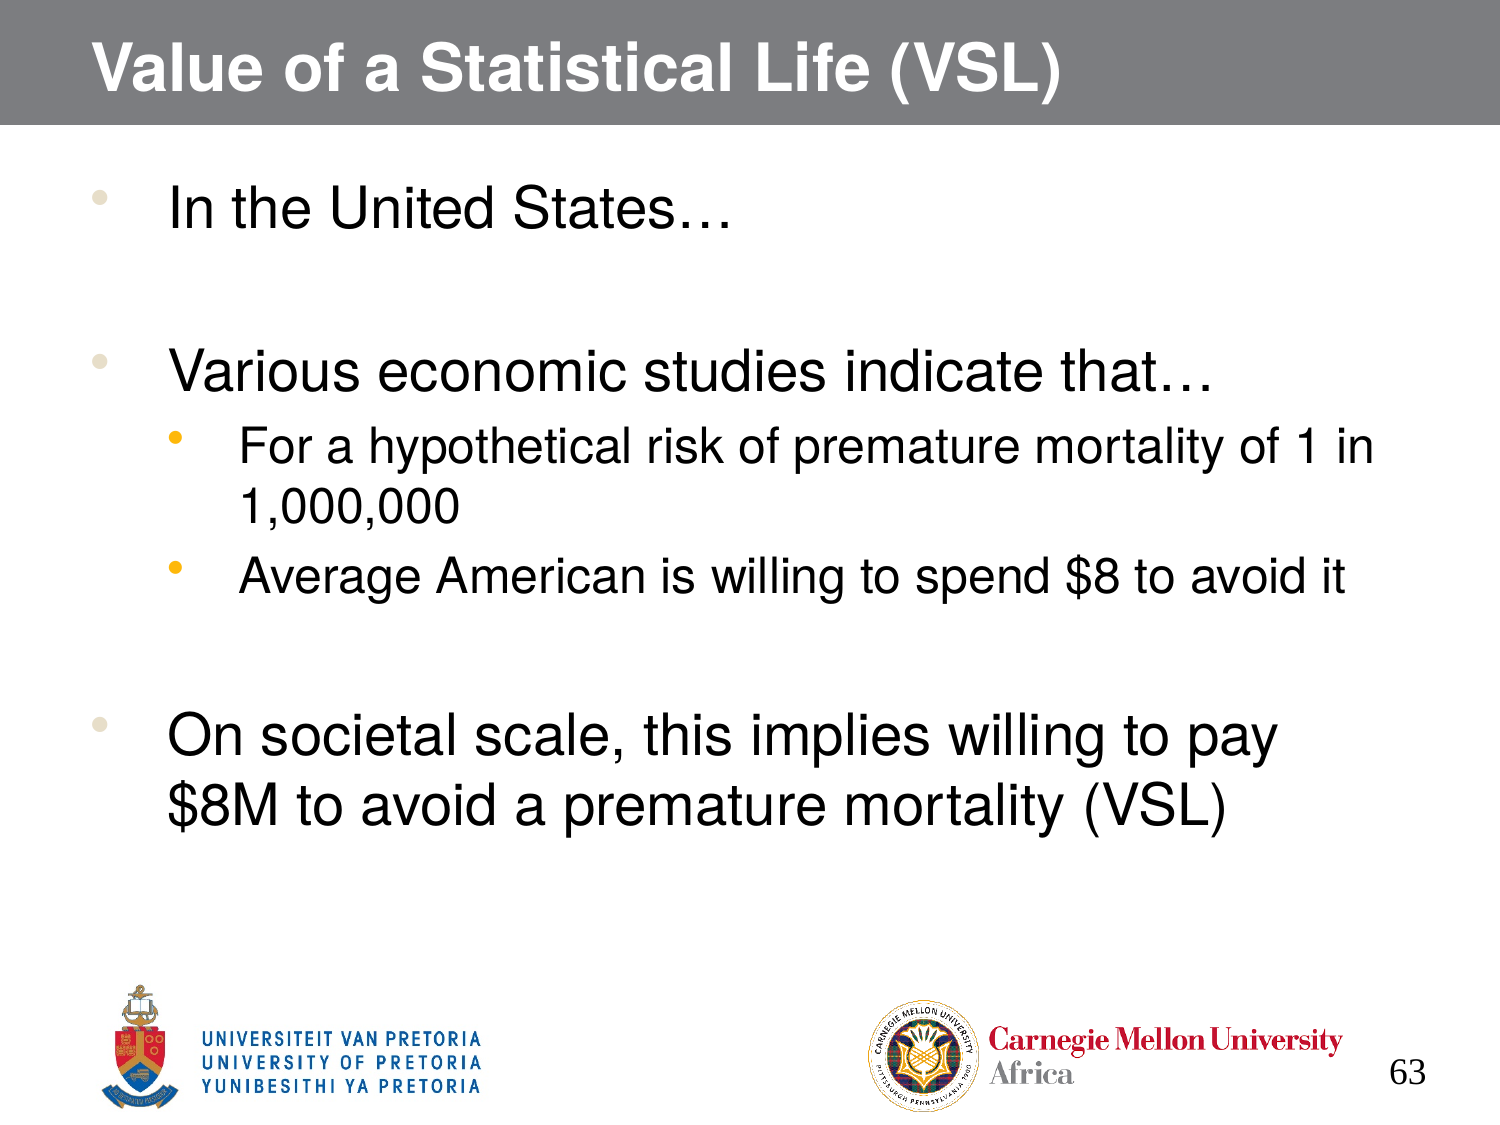

# Value of a Statistical Life (VSL)
In the United States…

Various economic studies indicate that…
For a hypothetical risk of premature mortality of 1 in 1,000,000
Average American is willing to spend $8 to avoid it

On societal scale, this implies willing to pay $8M to avoid a premature mortality (VSL)